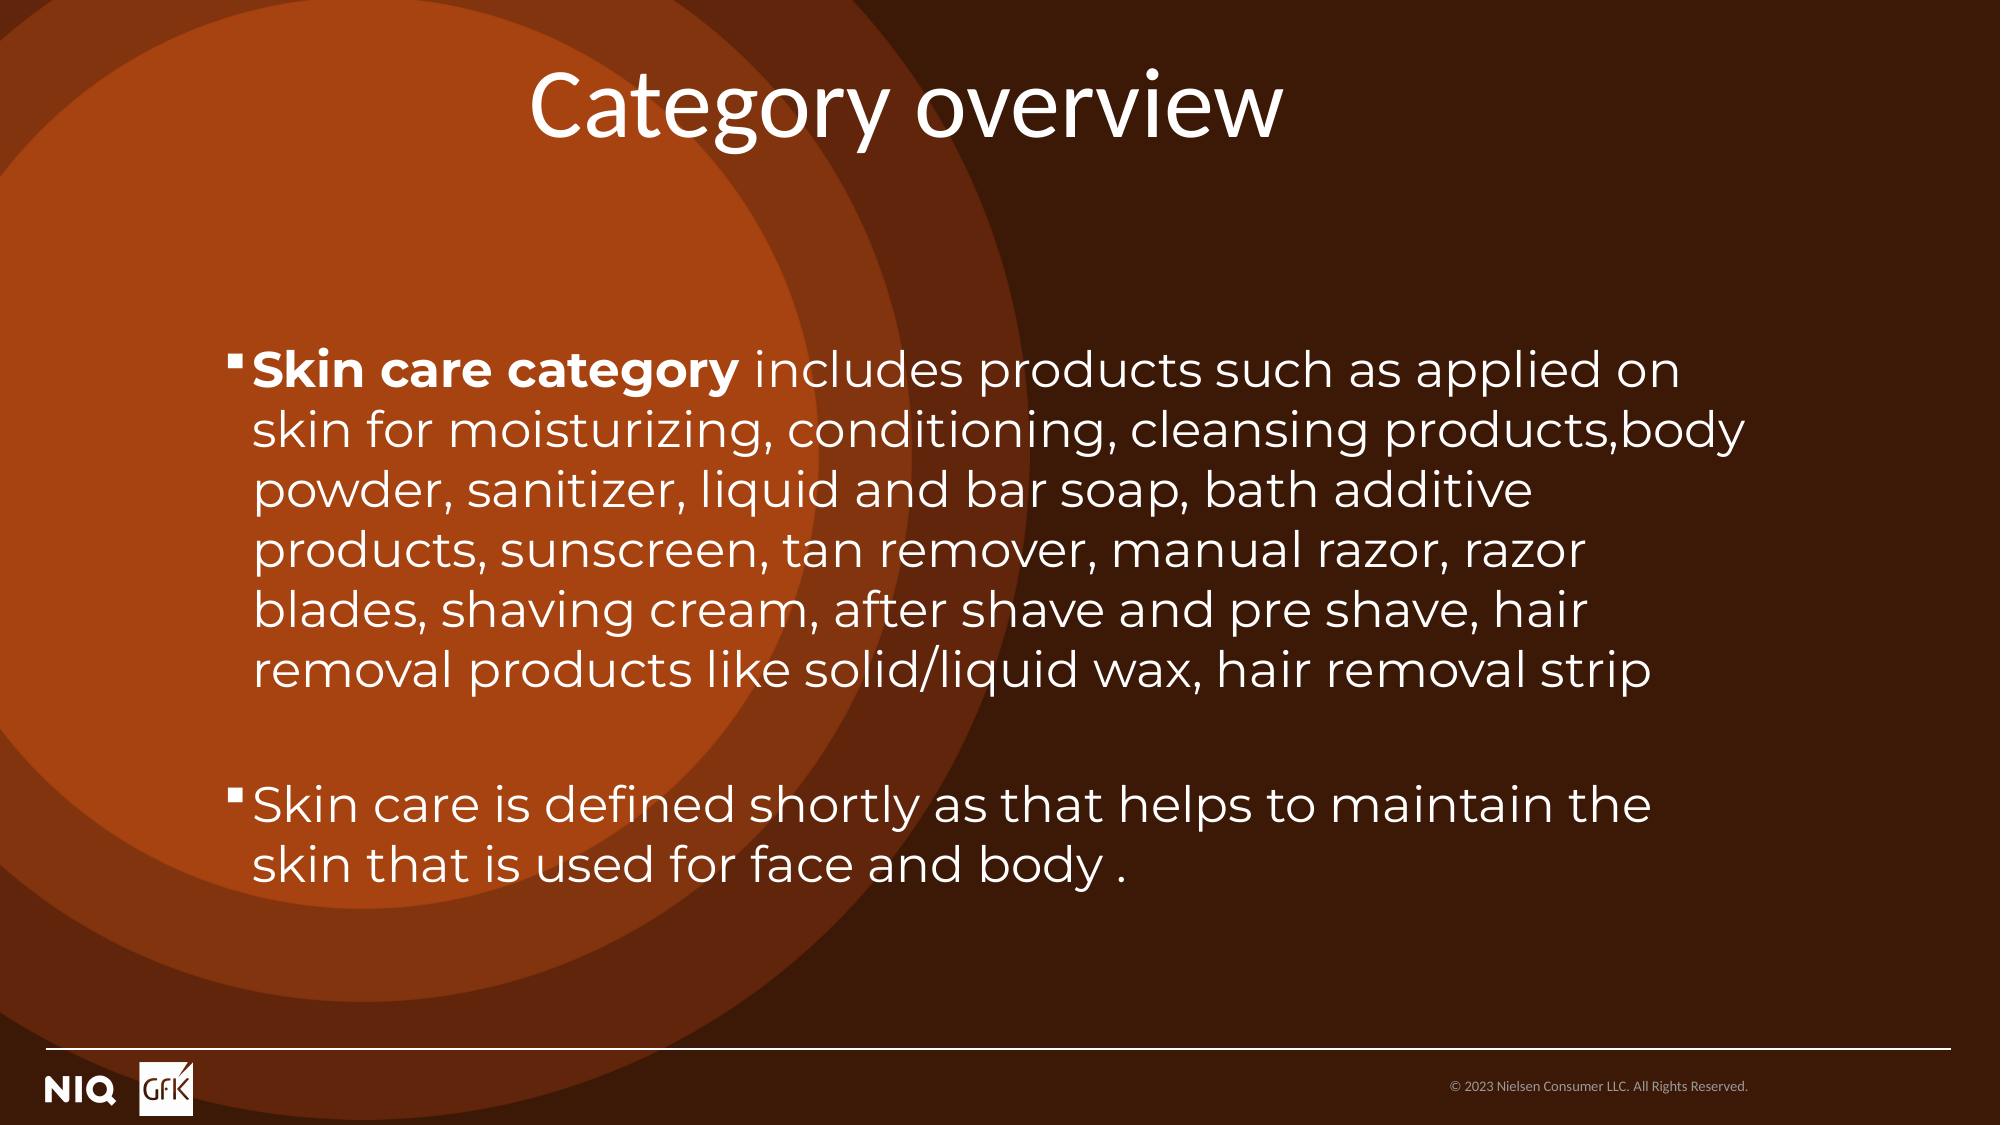

# Category overview
Skin care category includes products such as applied on skin for moisturizing, conditioning, cleansing products,body powder, sanitizer, liquid and bar soap, bath additive products, sunscreen, tan remover, manual razor, razor blades, shaving cream, after shave and pre shave, hair removal products like solid/liquid wax, hair removal strip
Skin care is defined shortly as that helps to maintain the skin that is used for face and body .